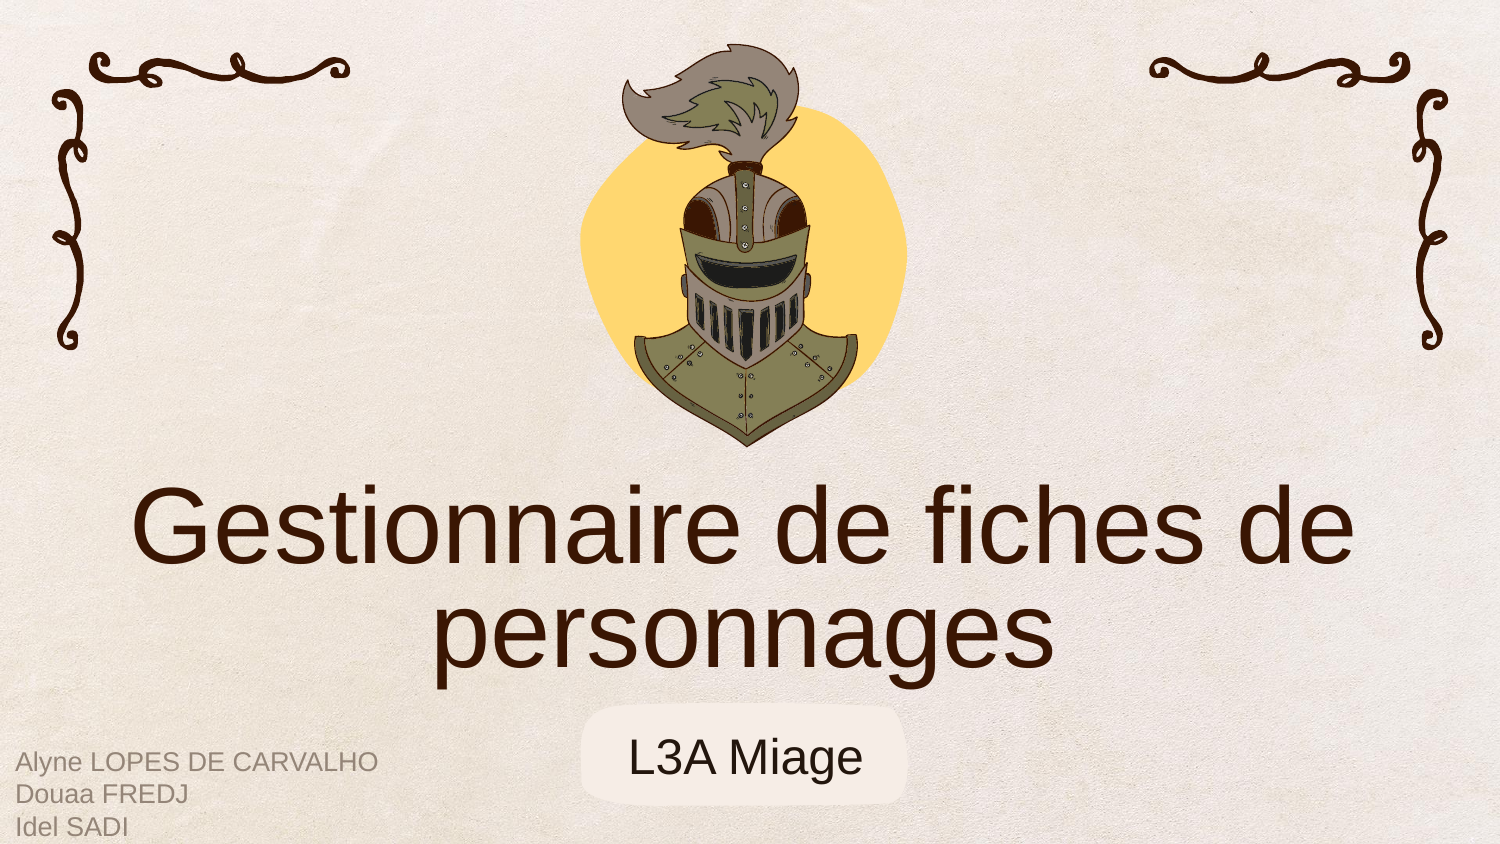

# Gestionnaire de fiches de personnages
L3A Miage
Alyne LOPES DE CARVALHO
Douaa FREDJ
Idel SADI